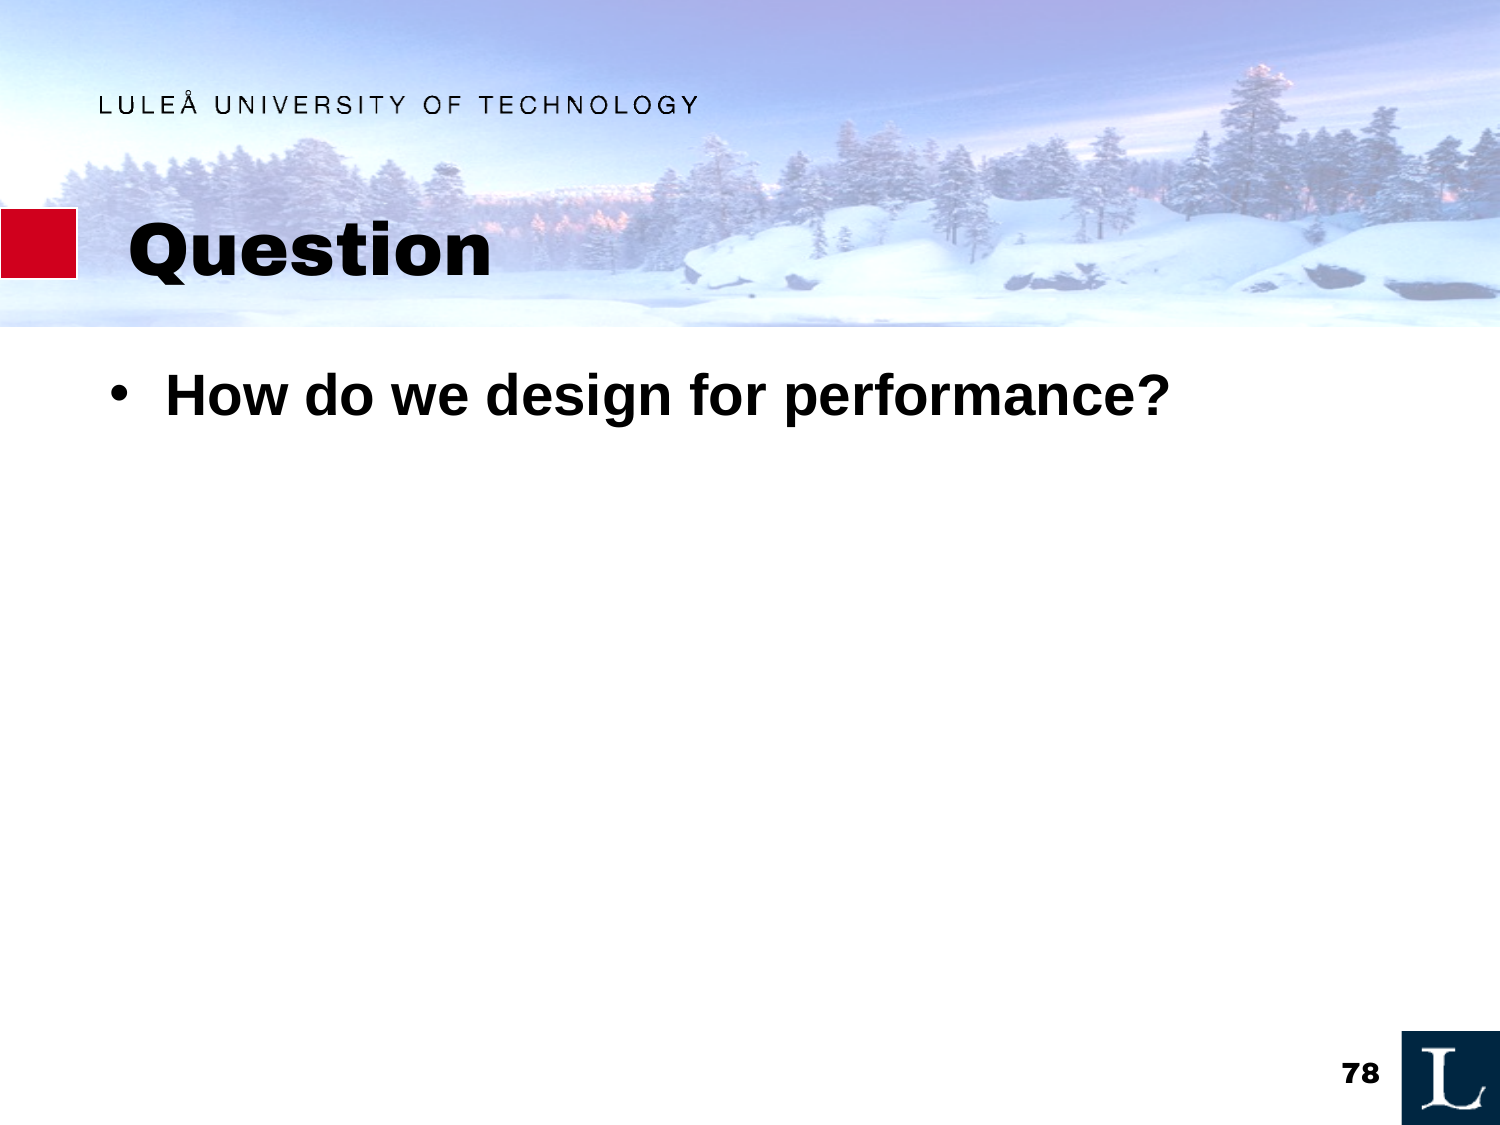

# Question
How do we design for performance?
78